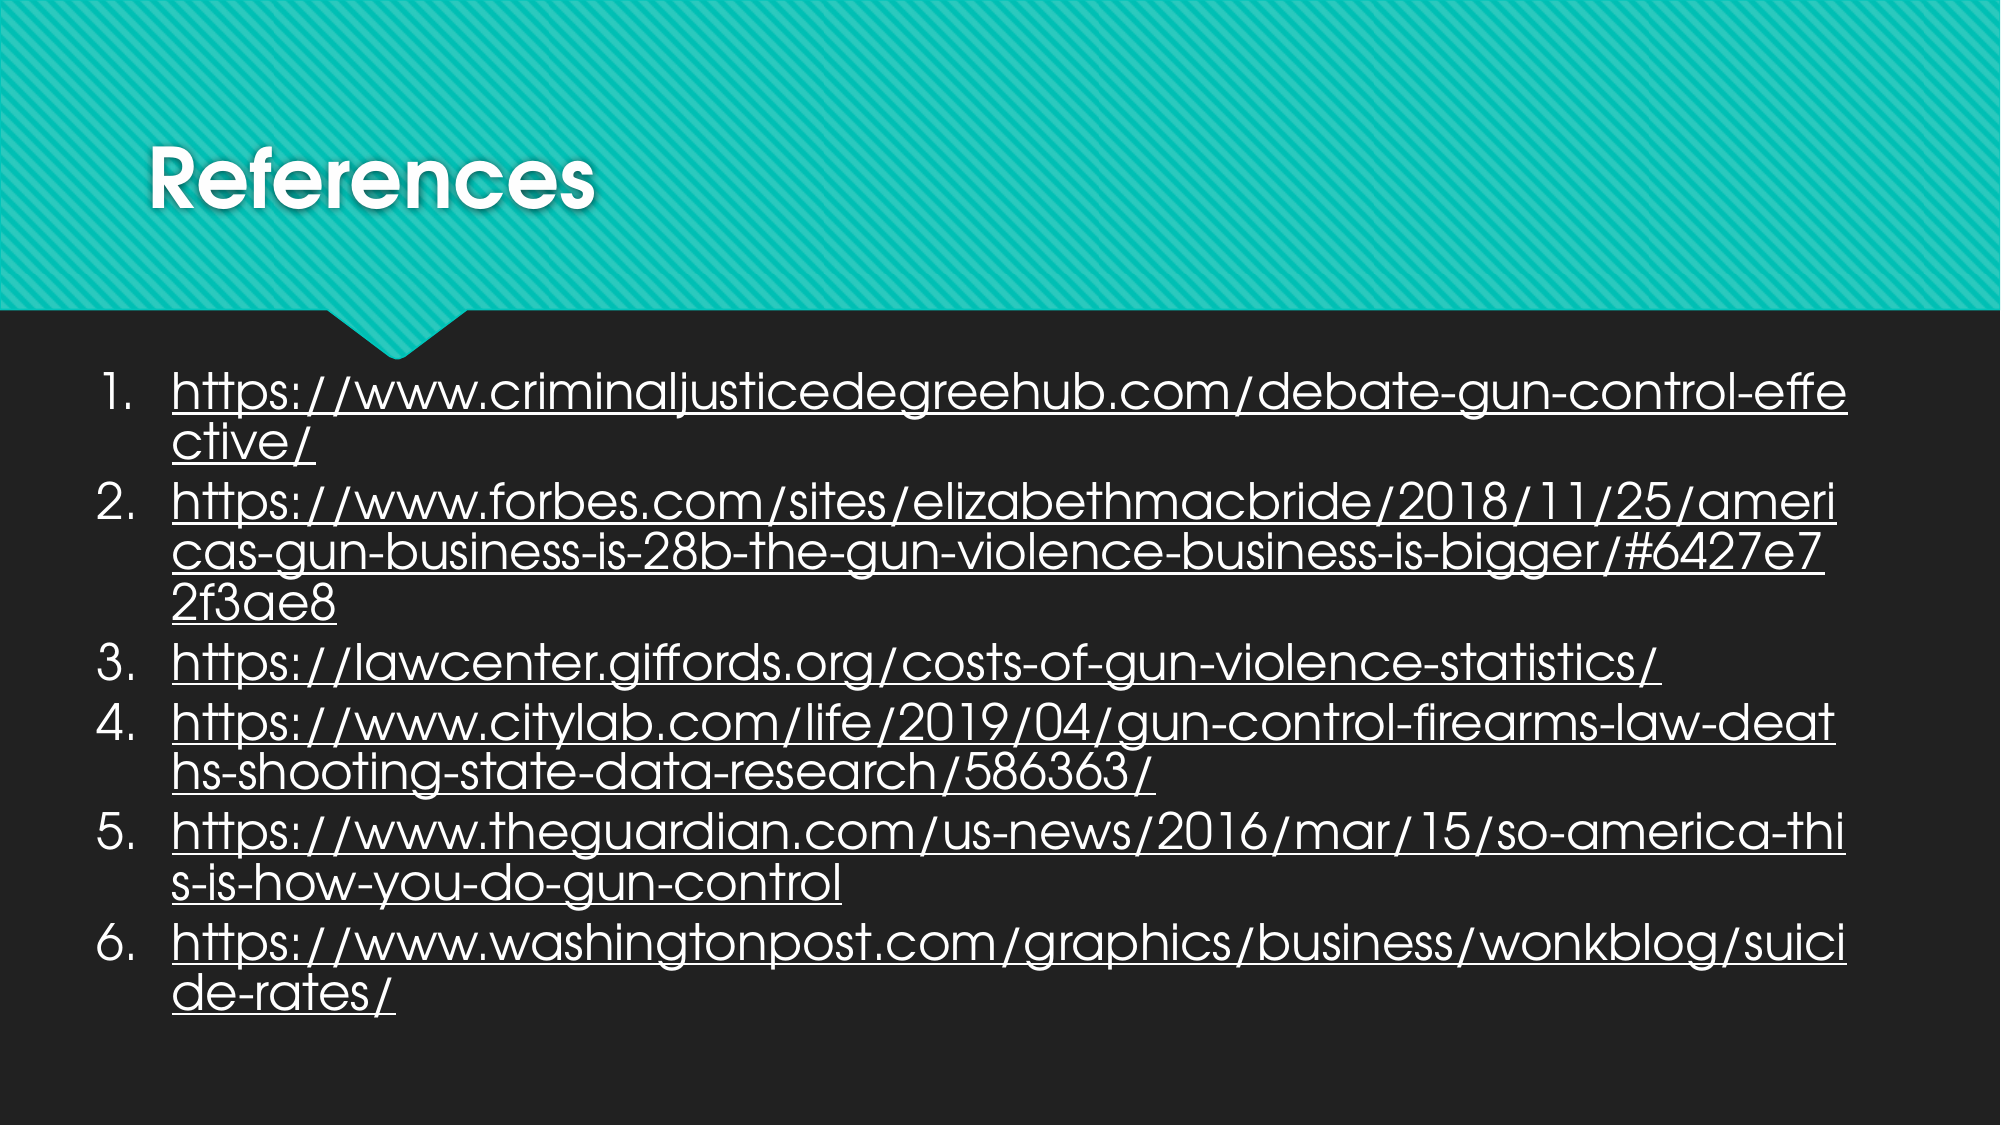

# References
https://www.criminaljusticedegreehub.com/debate-gun-control-effective/
https://www.forbes.com/sites/elizabethmacbride/2018/11/25/americas-gun-business-is-28b-the-gun-violence-business-is-bigger/#6427e72f3ae8
https://lawcenter.giffords.org/costs-of-gun-violence-statistics/
https://www.citylab.com/life/2019/04/gun-control-firearms-law-deaths-shooting-state-data-research/586363/
https://www.theguardian.com/us-news/2016/mar/15/so-america-this-is-how-you-do-gun-control
https://www.washingtonpost.com/graphics/business/wonkblog/suicide-rates/